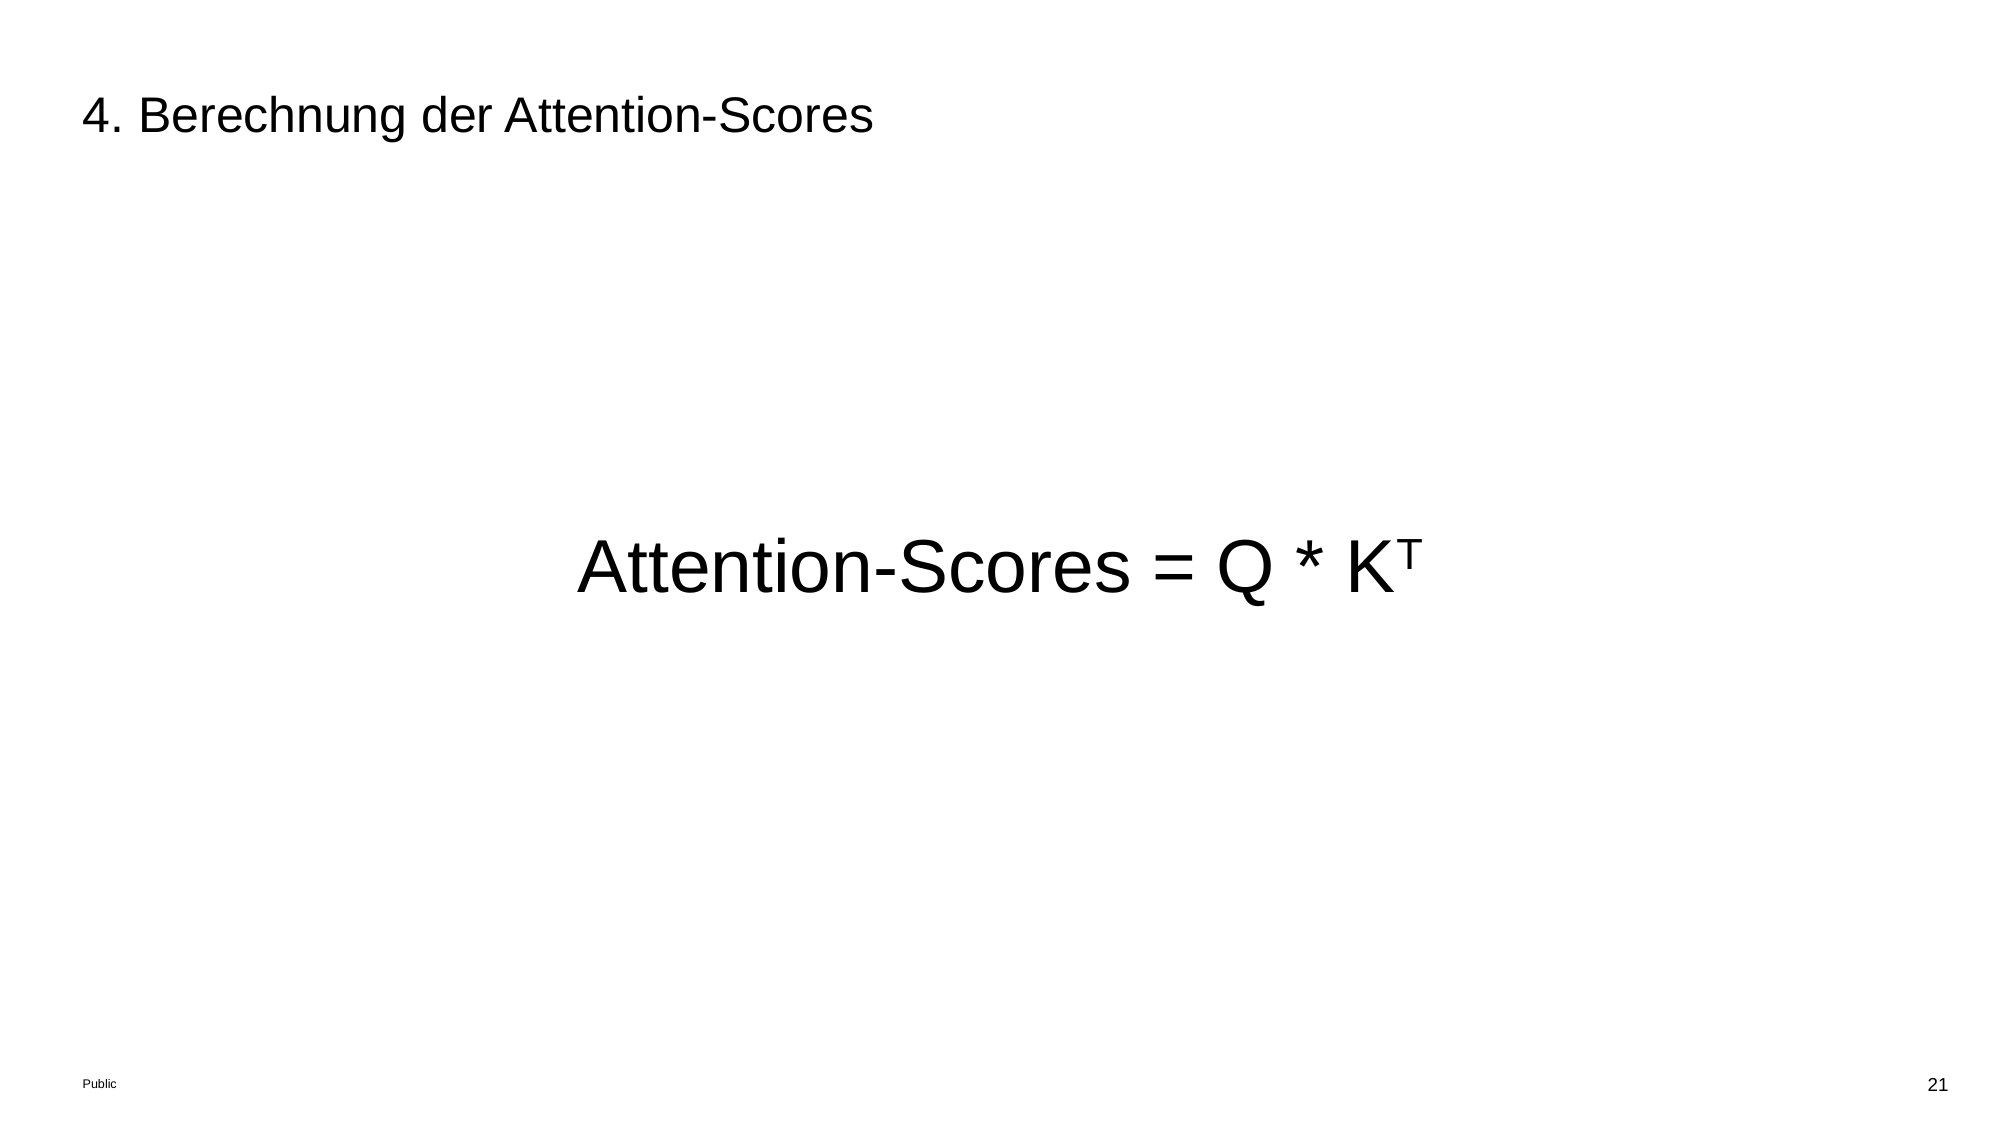

# 4. Berechnung der Attention-Scores
Attention-Scores = Q * KT